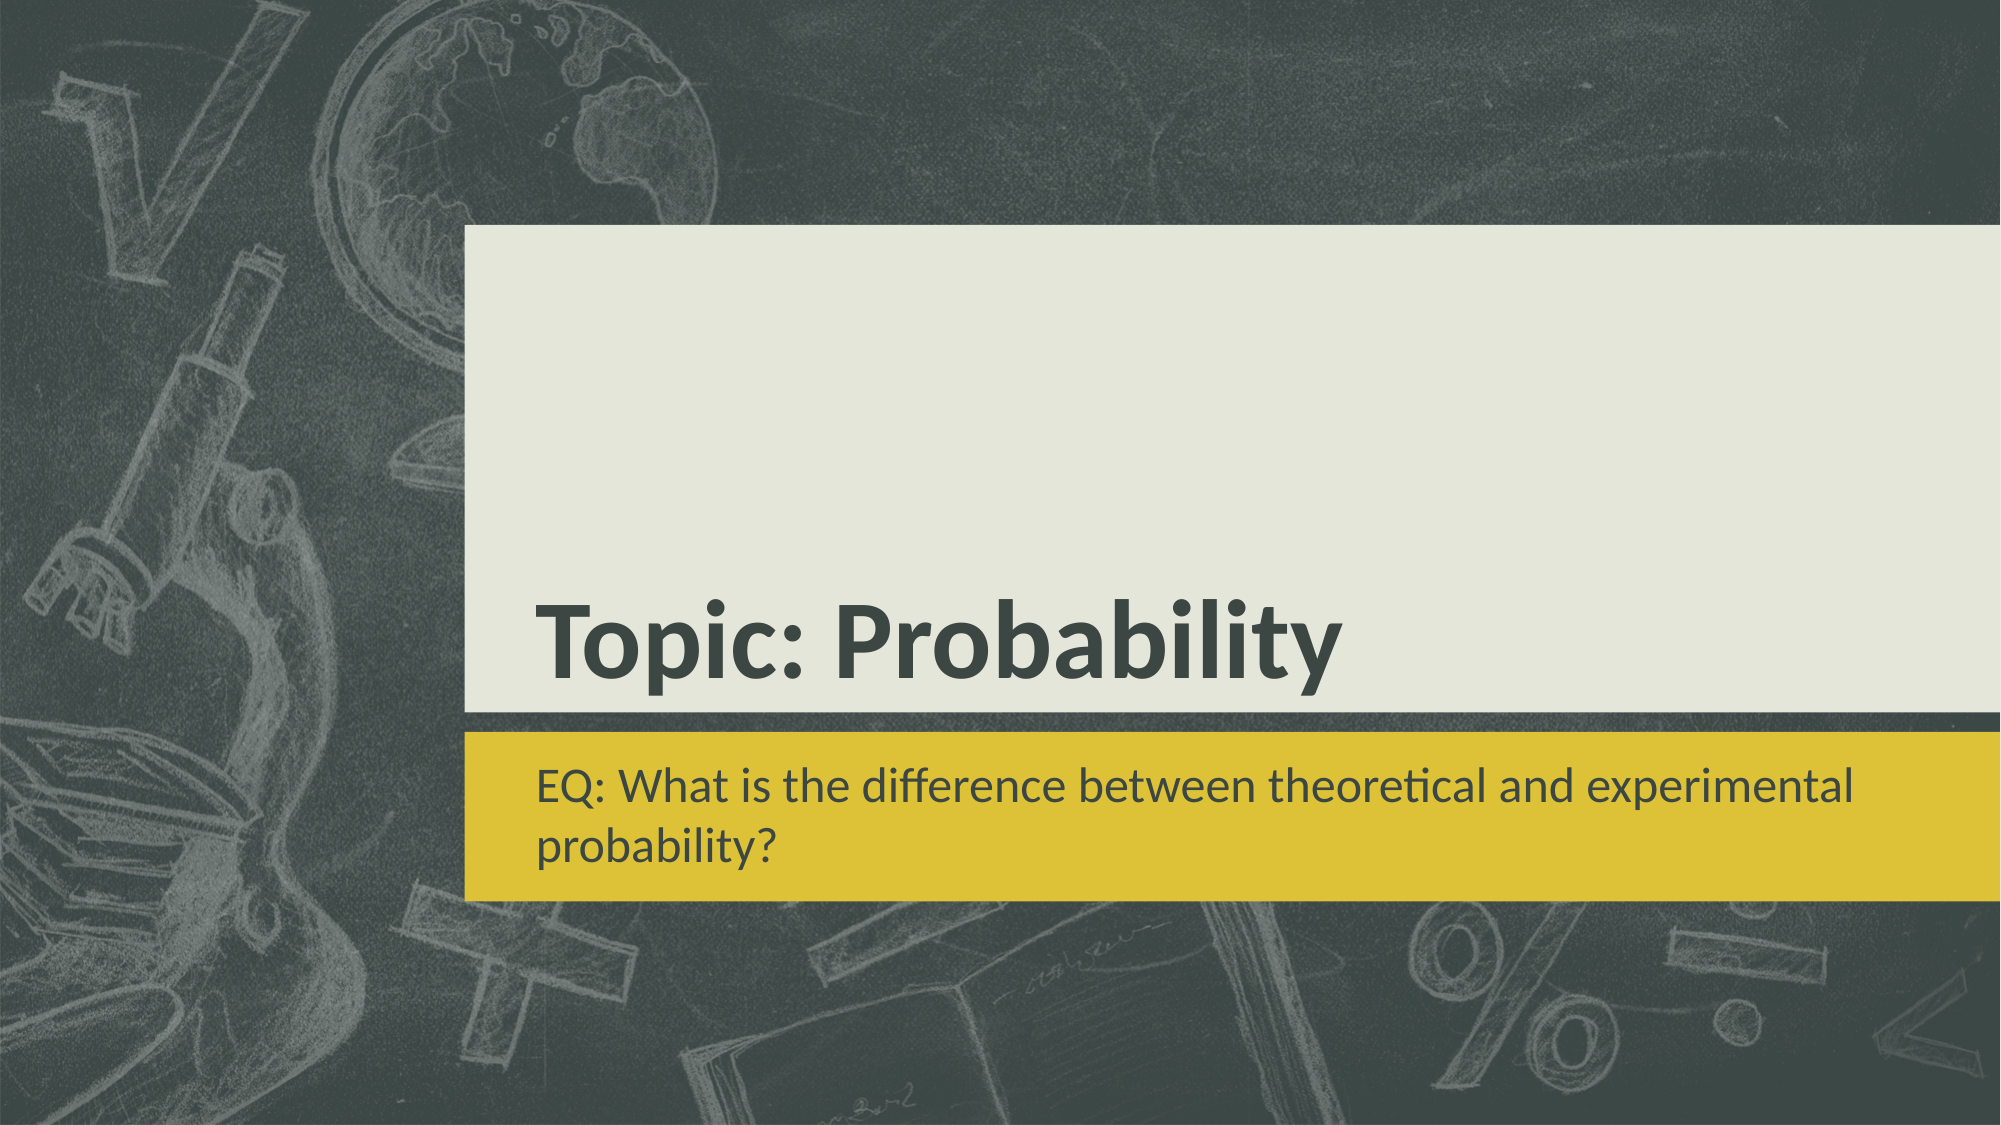

# Topic: Probability
EQ: What is the difference between theoretical and experimental probability?